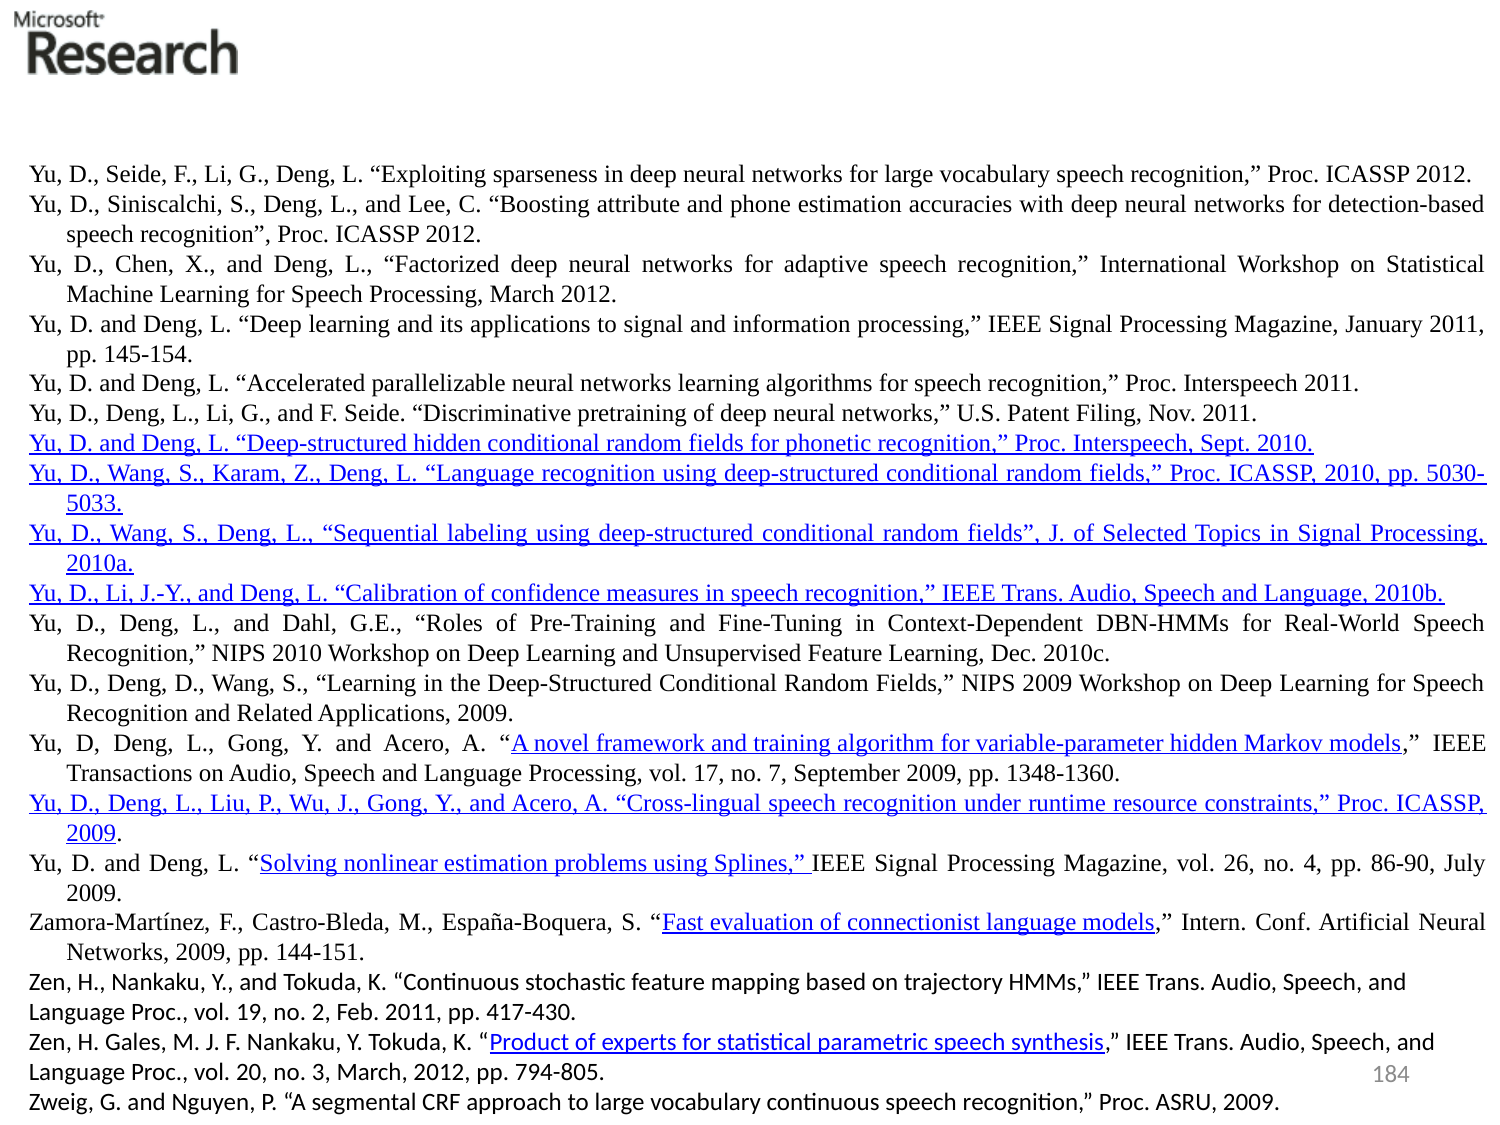

Yu, D., Seide, F., Li, G., Deng, L. “Exploiting sparseness in deep neural networks for large vocabulary speech recognition,” Proc. ICASSP 2012.
Yu, D., Siniscalchi, S., Deng, L., and Lee, C. “Boosting attribute and phone estimation accuracies with deep neural networks for detection-based speech recognition”, Proc. ICASSP 2012.
Yu, D., Chen, X., and Deng, L., “Factorized deep neural networks for adaptive speech recognition,” International Workshop on Statistical Machine Learning for Speech Processing, March 2012.
Yu, D. and Deng, L. “Deep learning and its applications to signal and information processing,” IEEE Signal Processing Magazine, January 2011, pp. 145-154.
Yu, D. and Deng, L. “Accelerated parallelizable neural networks learning algorithms for speech recognition,” Proc. Interspeech 2011.
Yu, D., Deng, L., Li, G., and F. Seide. “Discriminative pretraining of deep neural networks,” U.S. Patent Filing, Nov. 2011.
Yu, D. and Deng, L. “Deep-structured hidden conditional random fields for phonetic recognition,” Proc. Interspeech, Sept. 2010.
Yu, D., Wang, S., Karam, Z., Deng, L. “Language recognition using deep-structured conditional random fields,” Proc. ICASSP, 2010, pp. 5030-5033.
Yu, D., Wang, S., Deng, L., “Sequential labeling using deep-structured conditional random fields”, J. of Selected Topics in Signal Processing, 2010a.
Yu, D., Li, J.-Y., and Deng, L. “Calibration of confidence measures in speech recognition,” IEEE Trans. Audio, Speech and Language, 2010b.
Yu, D., Deng, L., and Dahl, G.E., “Roles of Pre-Training and Fine-Tuning in Context-Dependent DBN-HMMs for Real-World Speech Recognition,” NIPS 2010 Workshop on Deep Learning and Unsupervised Feature Learning, Dec. 2010c.
Yu, D., Deng, D., Wang, S., “Learning in the Deep-Structured Conditional Random Fields,” NIPS 2009 Workshop on Deep Learning for Speech Recognition and Related Applications, 2009.
Yu, D, Deng, L., Gong, Y. and Acero, A. “A novel framework and training algorithm for variable-parameter hidden Markov models,” IEEE Transactions on Audio, Speech and Language Processing, vol. 17, no. 7, September 2009, pp. 1348-1360.
Yu, D., Deng, L., Liu, P., Wu, J., Gong, Y., and Acero, A. “Cross-lingual speech recognition under runtime resource constraints,” Proc. ICASSP, 2009.
Yu, D. and Deng, L. “Solving nonlinear estimation problems using Splines,” IEEE Signal Processing Magazine, vol. 26, no. 4, pp. 86-90, July 2009.
Zamora-Martínez, F., Castro-Bleda, M., España-Boquera, S. “Fast evaluation of connectionist language models,” Intern. Conf. Artificial Neural Networks, 2009, pp. 144-151.
Zen, H., Nankaku, Y., and Tokuda, K. “Continuous stochastic feature mapping based on trajectory HMMs,” IEEE Trans. Audio, Speech, and Language Proc., vol. 19, no. 2, Feb. 2011, pp. 417-430.
Zen, H. Gales, M. J. F. Nankaku, Y. Tokuda, K. “Product of experts for statistical parametric speech synthesis,” IEEE Trans. Audio, Speech, and Language Proc., vol. 20, no. 3, March, 2012, pp. 794-805.
Zweig, G. and Nguyen, P. “A segmental CRF approach to large vocabulary continuous speech recognition,” Proc. ASRU, 2009.

184